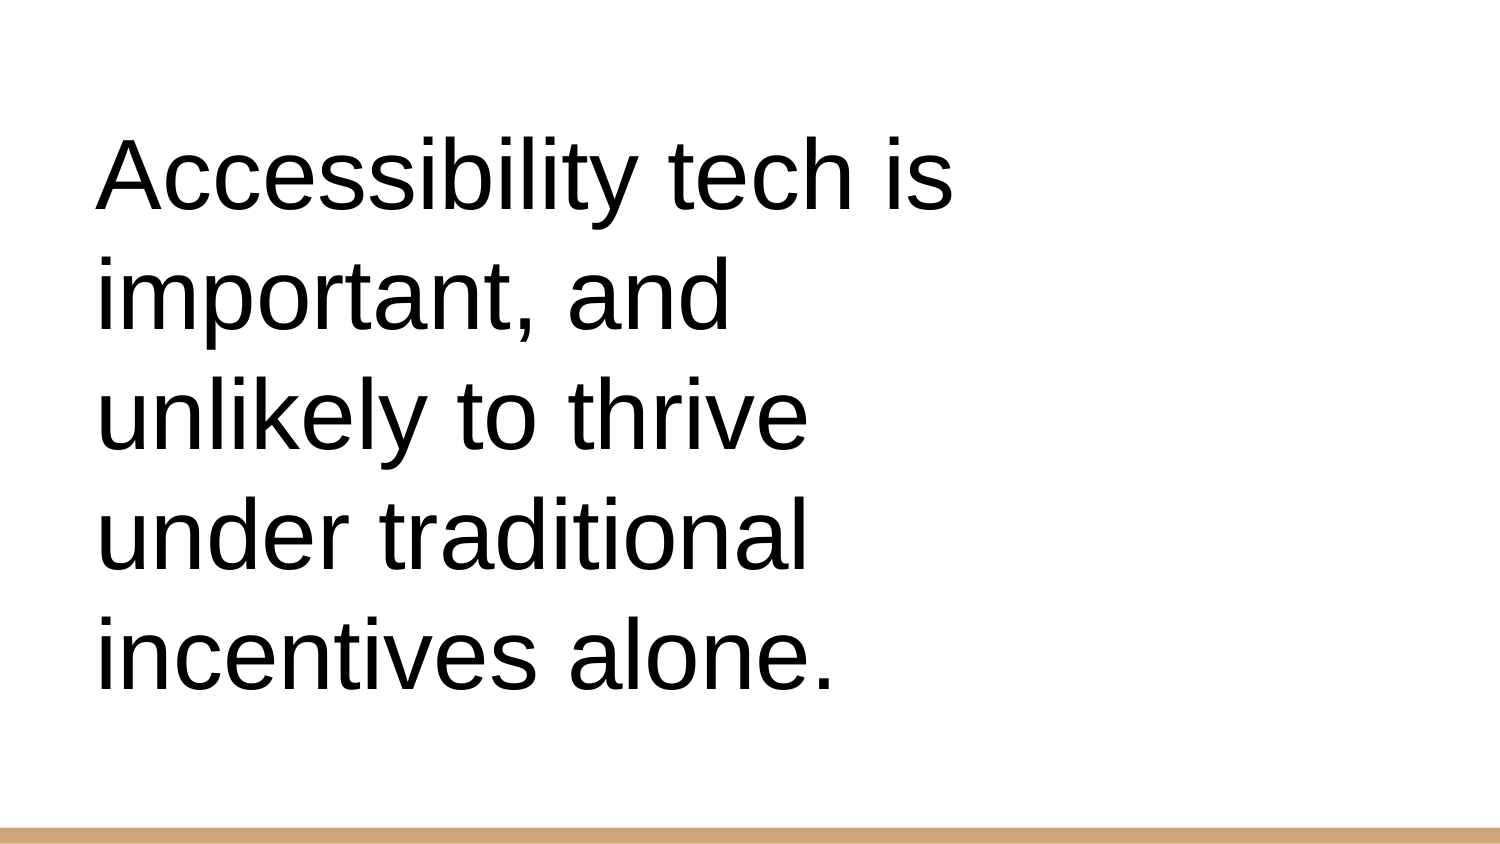

# Accessibility tech is important, and unlikely to thrive under traditional incentives alone.